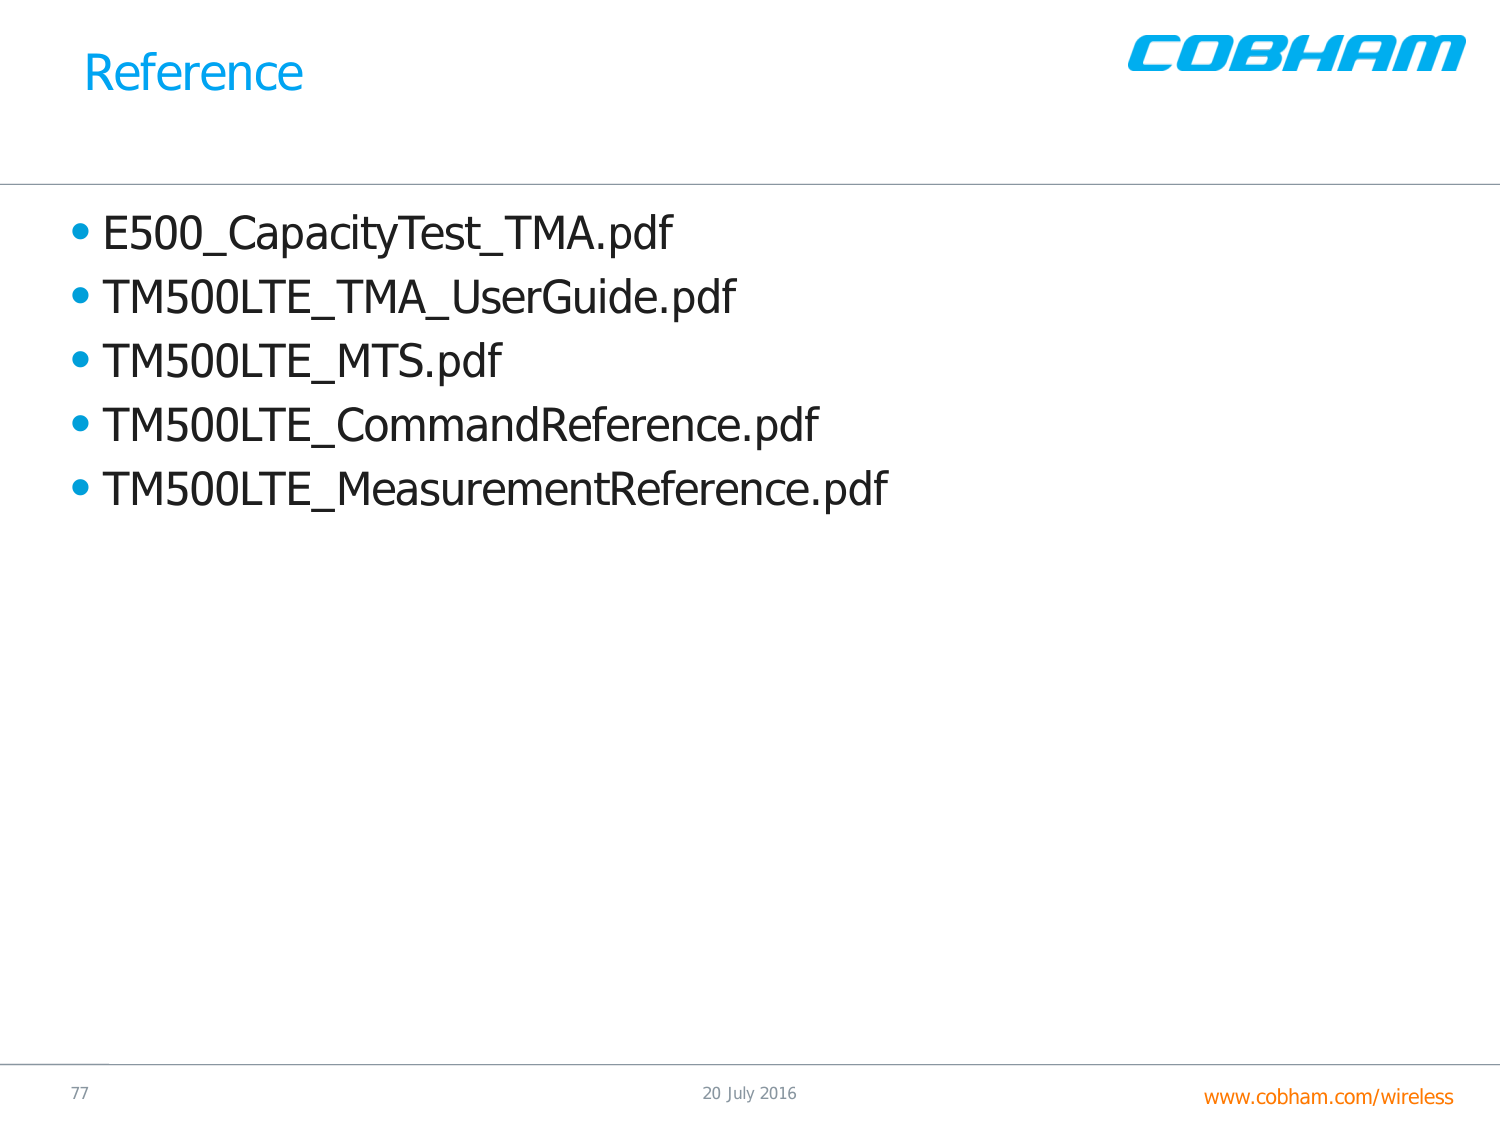

# Reference

E500_CapacityTest_TMA.pdf
TM500LTE_TMA_UserGuide.pdf
TM500LTE_MTS.pdf
TM500LTE_CommandReference.pdf
TM500LTE_MeasurementReference.pdf

77
20 July 2016